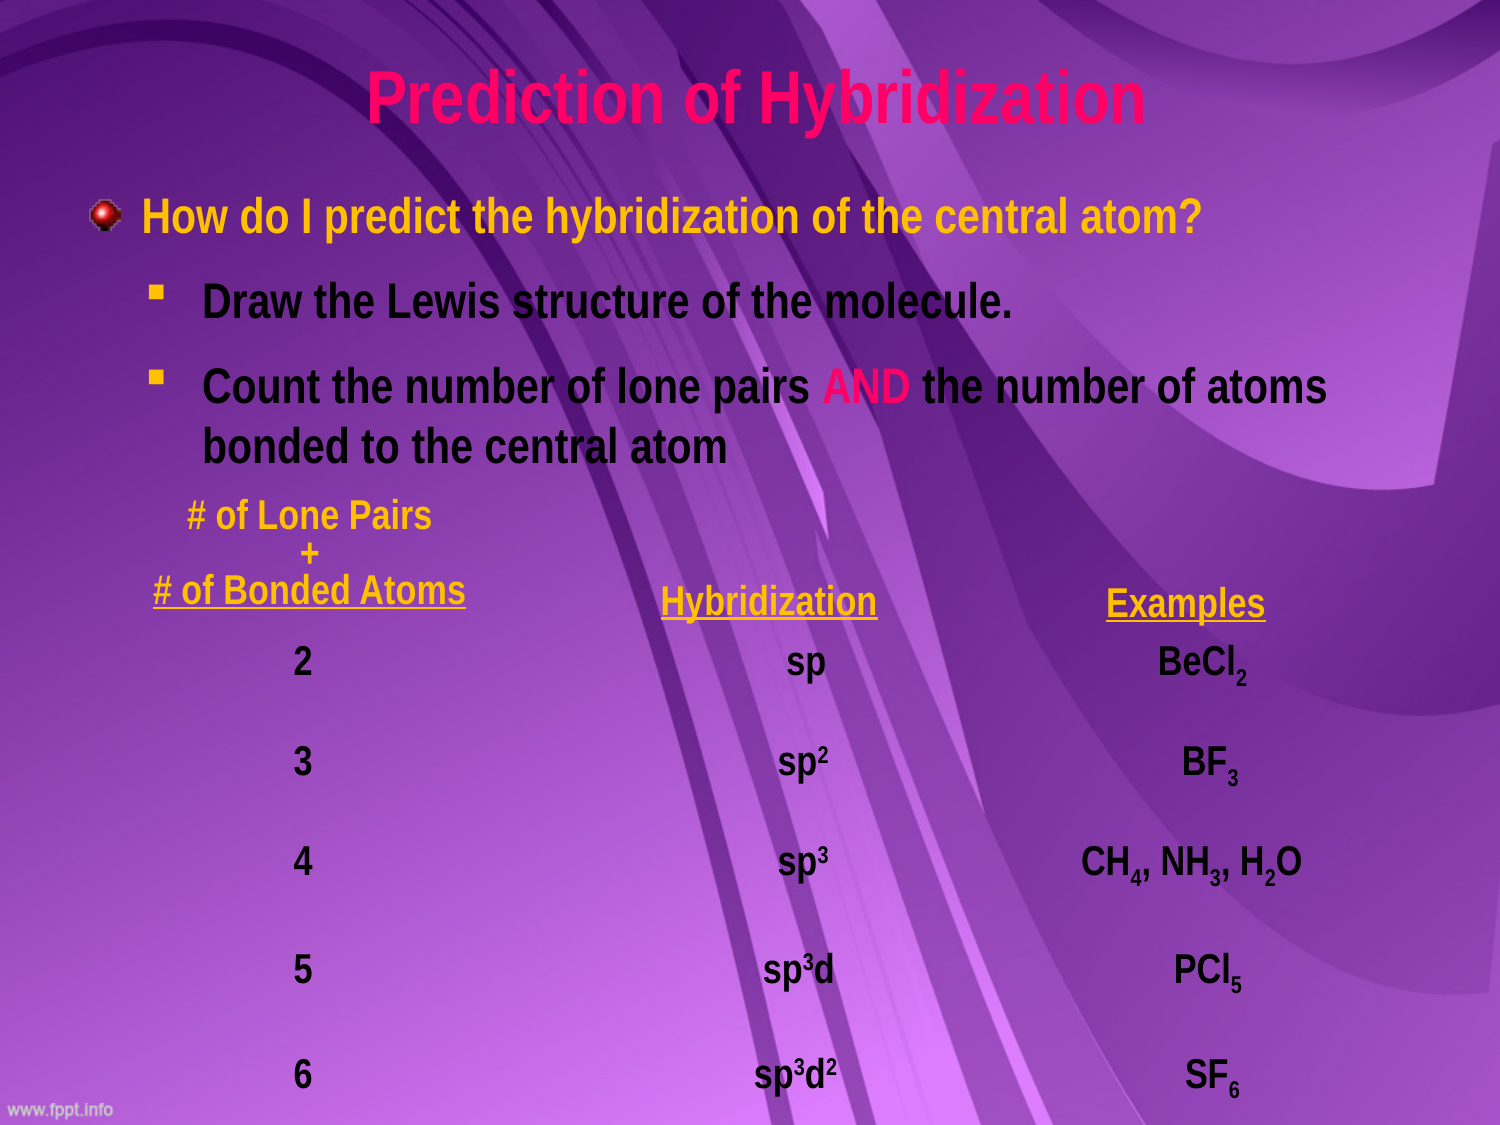

# Prediction of Hybridization
How do I predict the hybridization of the central atom?
Draw the Lewis structure of the molecule.
Count the number of lone pairs AND the number of atoms bonded to the central atom

# of Lone Pairs
+
# of Bonded Atoms
Hybridization
Examples
2
sp
BeCl2
3
sp2
BF3
4
sp3
CH4, NH3, H2O
5
sp3d
PCl5
6
sp3d2
SF6